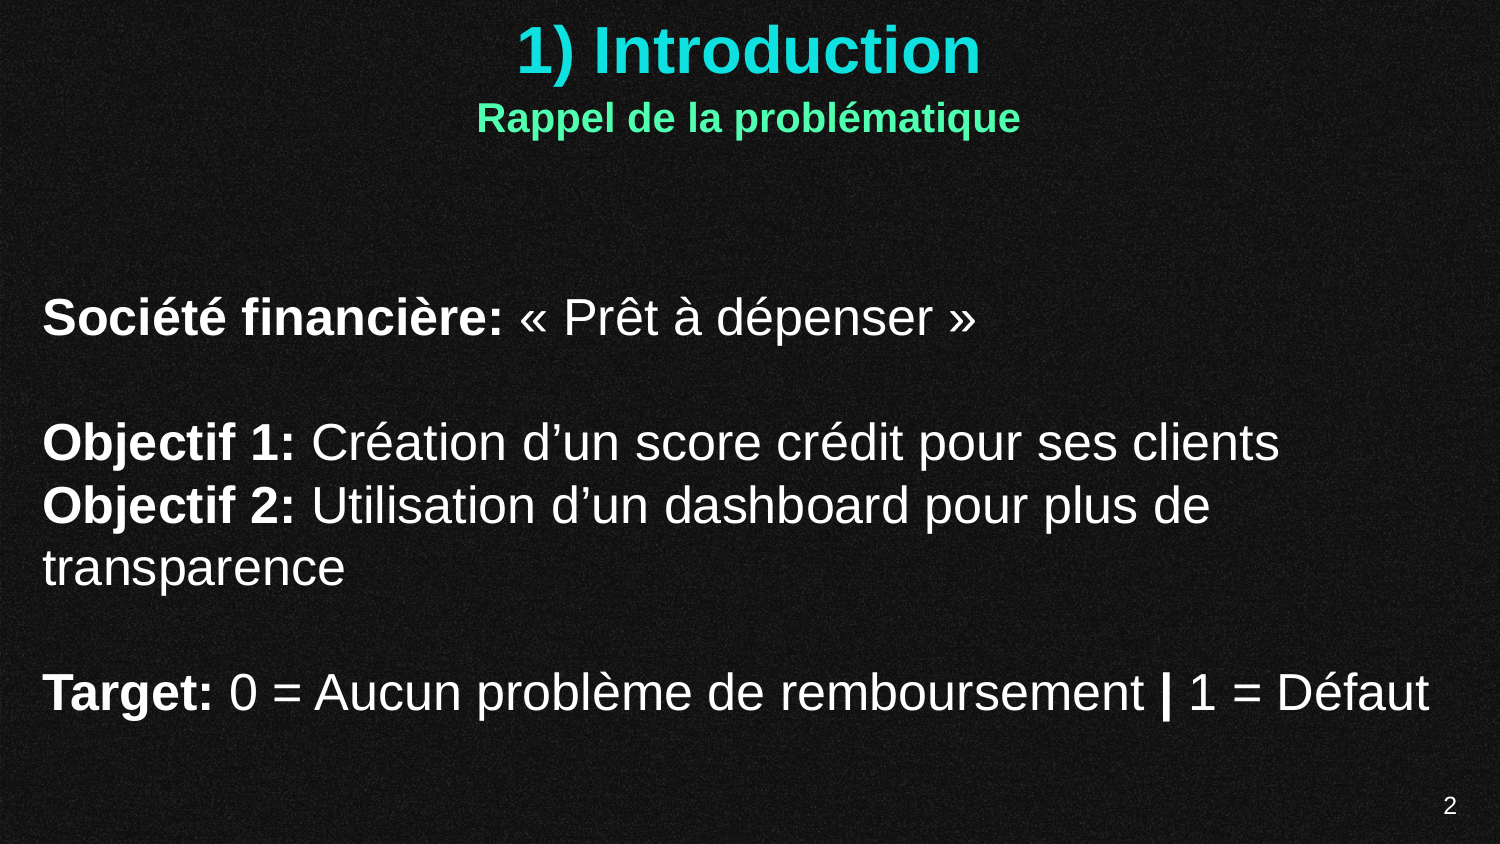

1) Introduction
Rappel de la problématique

Société financière: « Prêt à dépenser »

Objectif 1: Création d’un score crédit pour ses clients
Objectif 2: Utilisation d’un dashboard pour plus de transparence

Target: 0 = Aucun problème de remboursement | 1 = Défaut